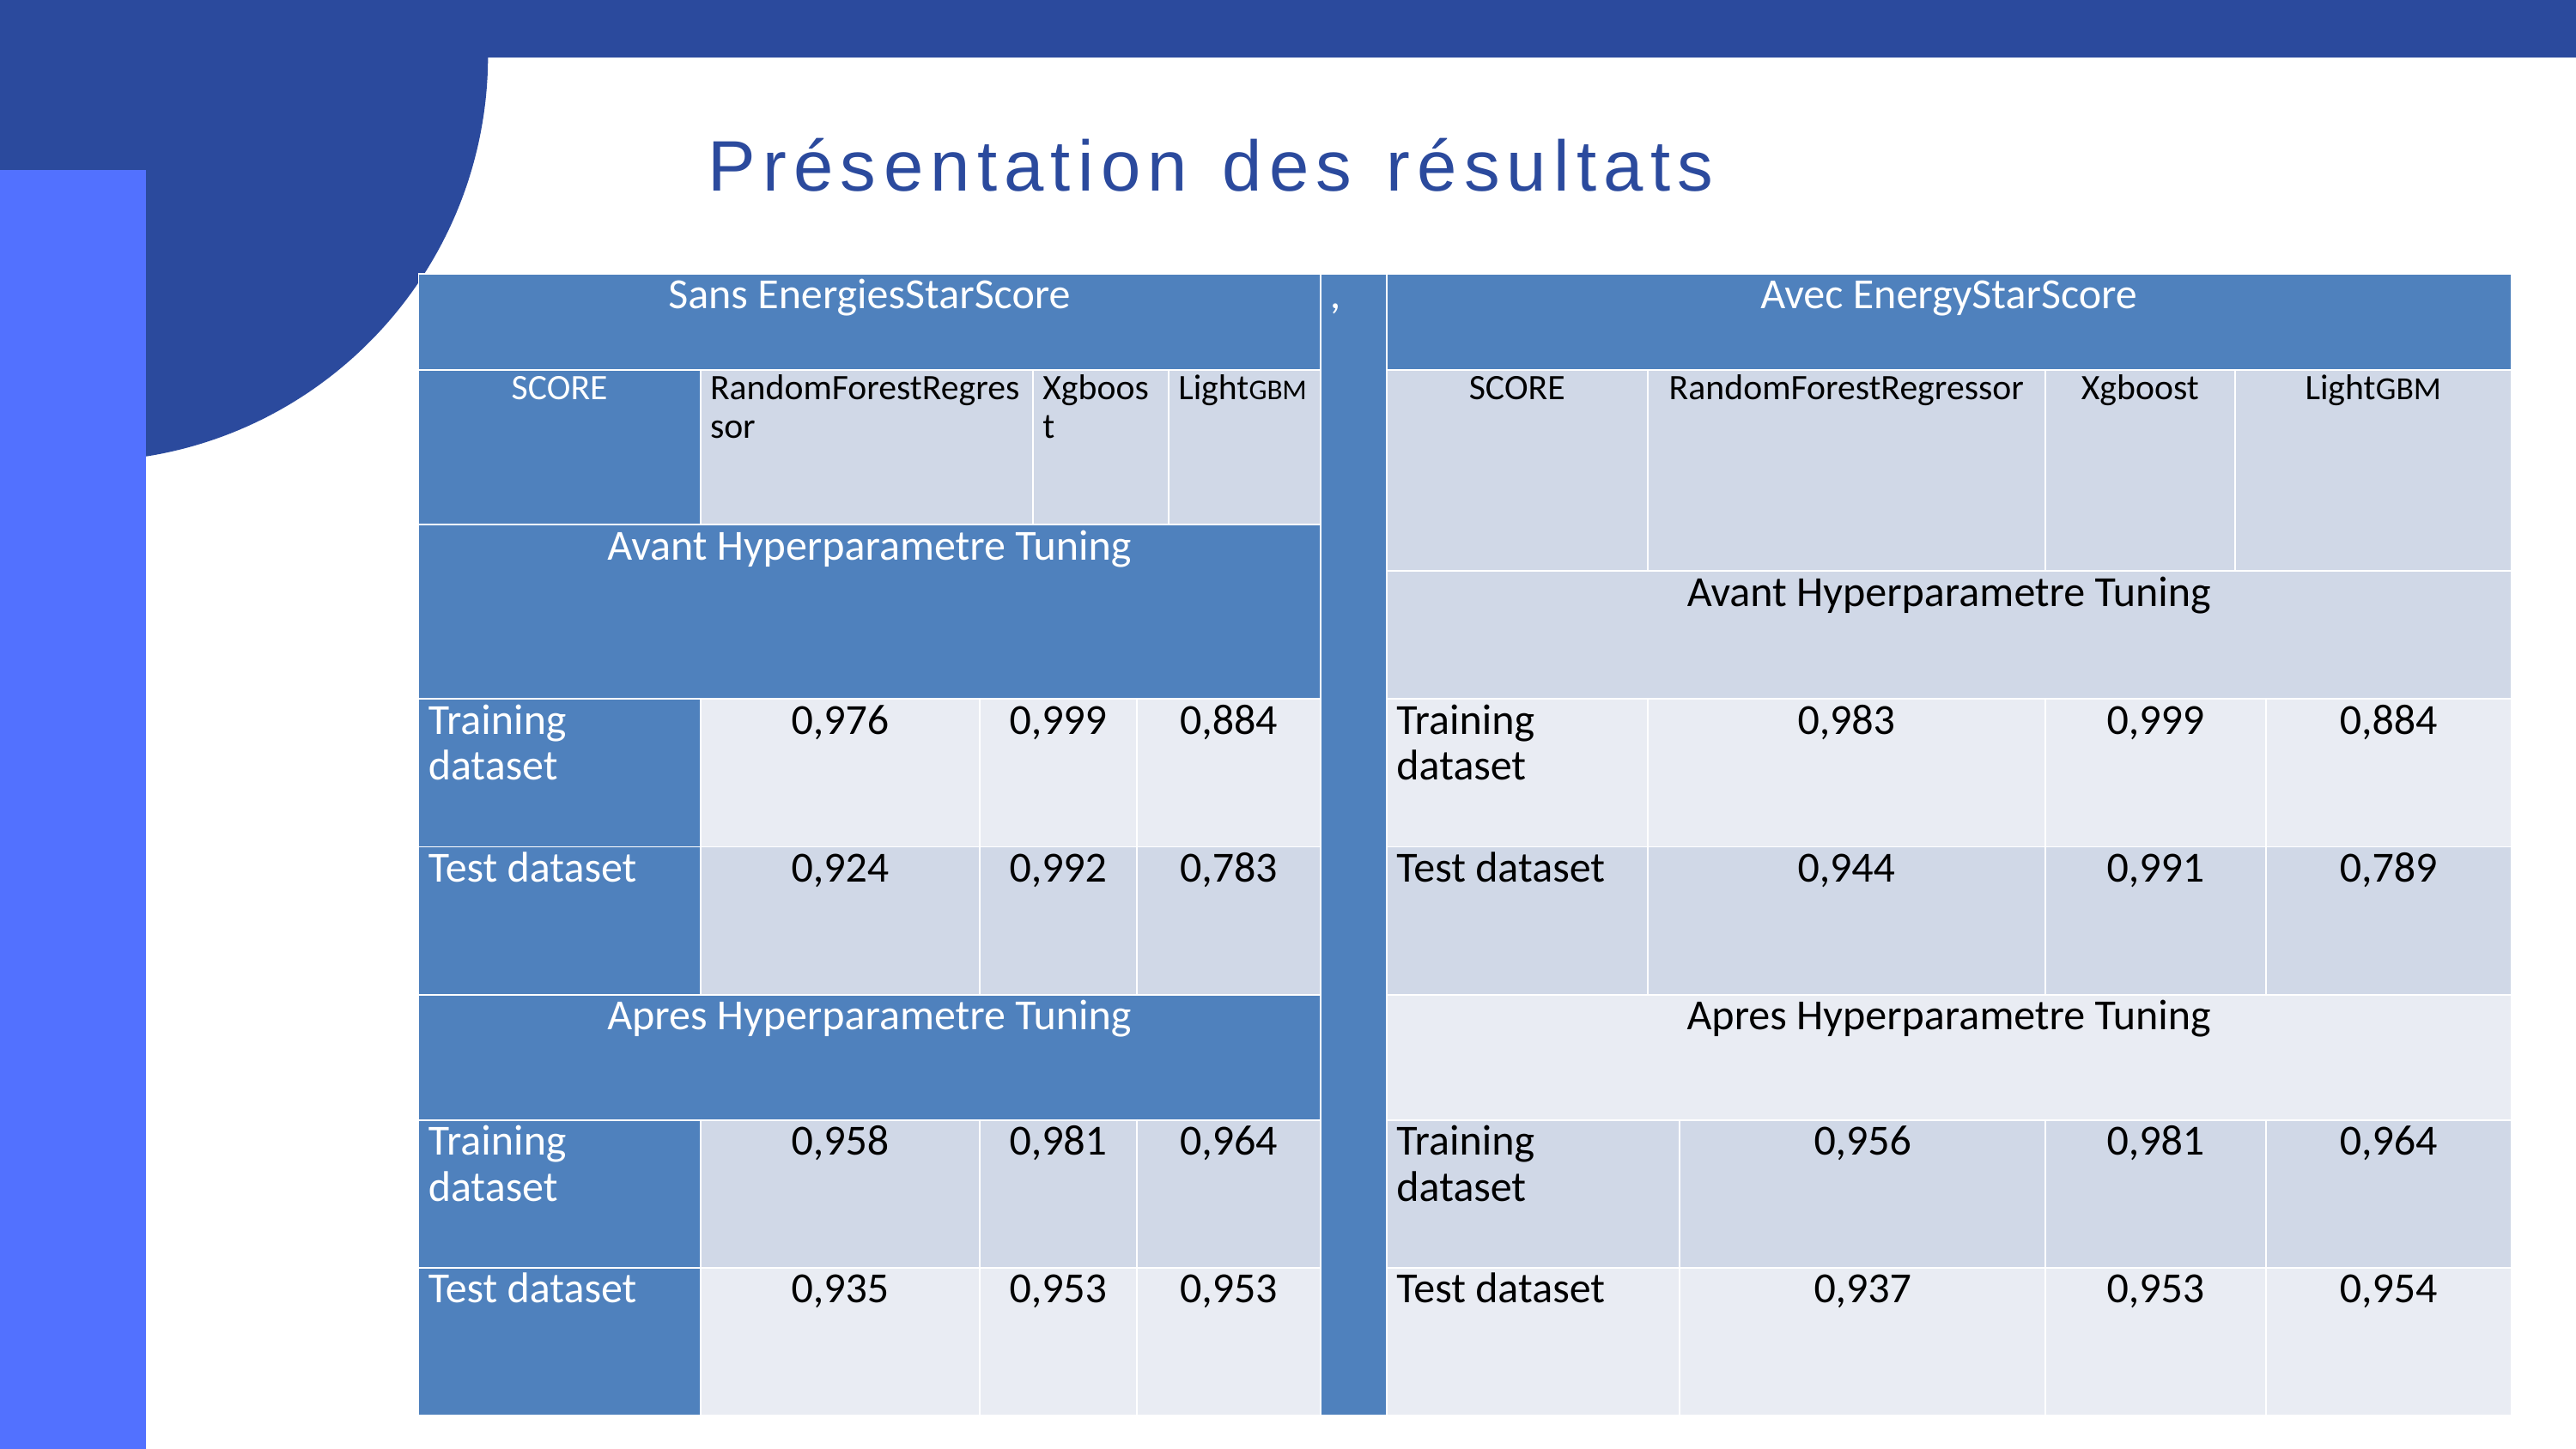

Présentation des résultats

| Sans EnergiesStarScore |  |  |  |  |  | , | Avec EnergyStarScore |  |  |  |  |  |
| --- | --- | --- | --- | --- | --- | --- | --- | --- | --- | --- | --- | --- |
| SCORE | RandomForestRegressor | Xgboost | Xgboost | LightGBM | LightGBM |  | SCORE | RandomForestRegressor | RandomForestRegressor | Xgboost | LightGBM | LightGBM |
| Avant Hyperparametre Tuning |  |  |  |  |  |  |  |  |  |  |  |  |
| Avant Hyperparametre Tuning |  |  |  |  |  |  | Avant Hyperparametre Tuning |  |  |  |  |  |
| Training dataset | 0,976 | 0,999 |  | 0,884 |  |  | Training dataset | 0,983 | 0,983 | 0,999 |  | 0,884 |
| Test dataset | 0,924 | 0,992 |  | 0,783 |  |  | Test dataset | 0,944 | 0,944 | 0,991 |  | 0,789 |
| Apres Hyperparametre Tuning |  |  |  |  |  |  | Apres Hyperparametre Tuning |  |  |  |  |  |
| Training dataset | 0,958 | 0,981 |  | 0,964 |  |  | Training dataset |  | 0,956 | 0,981 |  | 0,964 |
| Test dataset | 0,935 | 0,953 |  | 0,953 |  |  | Test dataset |  | 0,937 | 0,953 |  | 0,954 |